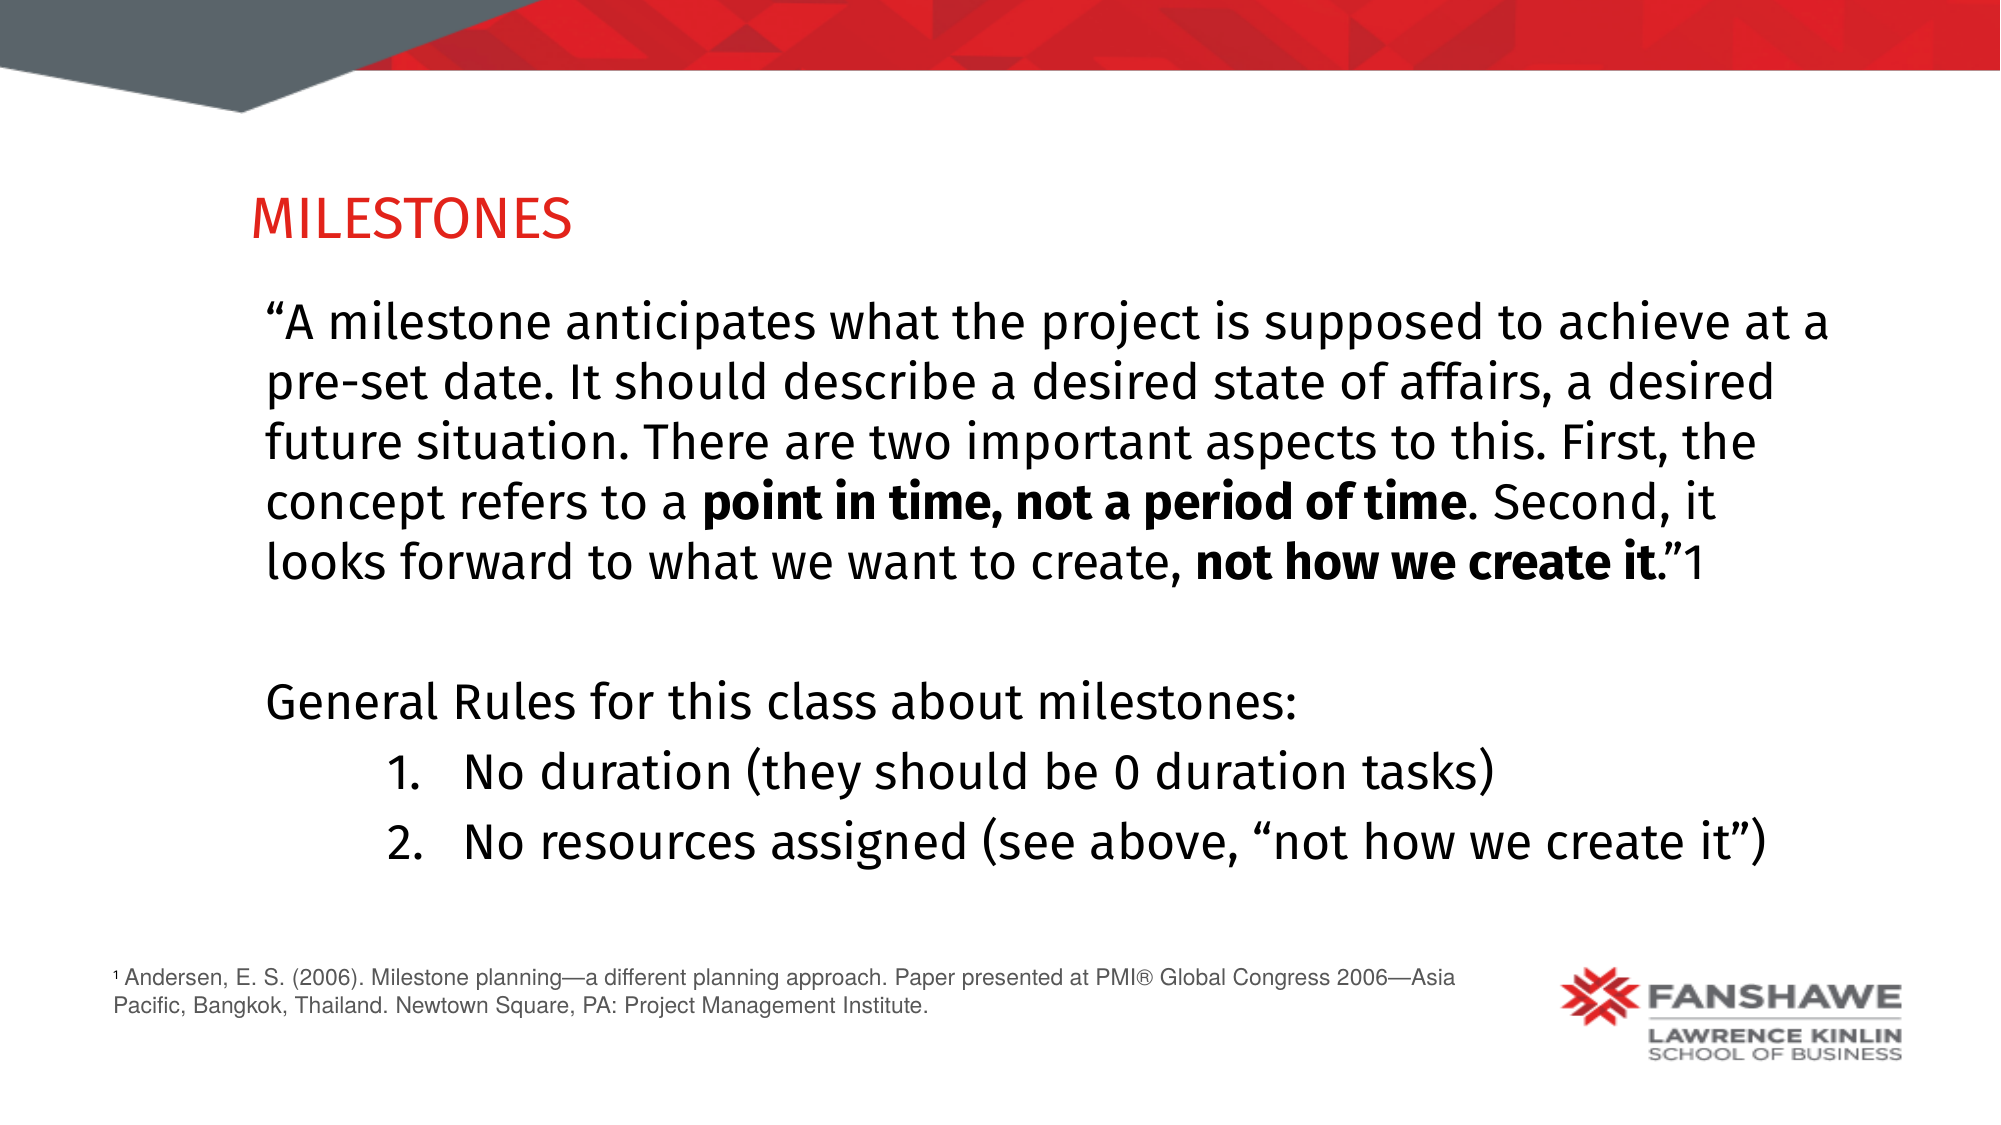

# Milestones
“A milestone anticipates what the project is supposed to achieve at a pre-set date. It should describe a desired state of affairs, a desired future situation. There are two important aspects to this. First, the concept refers to a point in time, not a period of time. Second, it looks forward to what we want to create, not how we create it.”1

General Rules for this class about milestones:
No duration (they should be 0 duration tasks)
No resources assigned (see above, “not how we create it”)

1 Andersen, E. S. (2006). Milestone planning—a different planning approach. Paper presented at PMI® Global Congress 2006—Asia Pacific, Bangkok, Thailand. Newtown Square, PA: Project Management Institute.